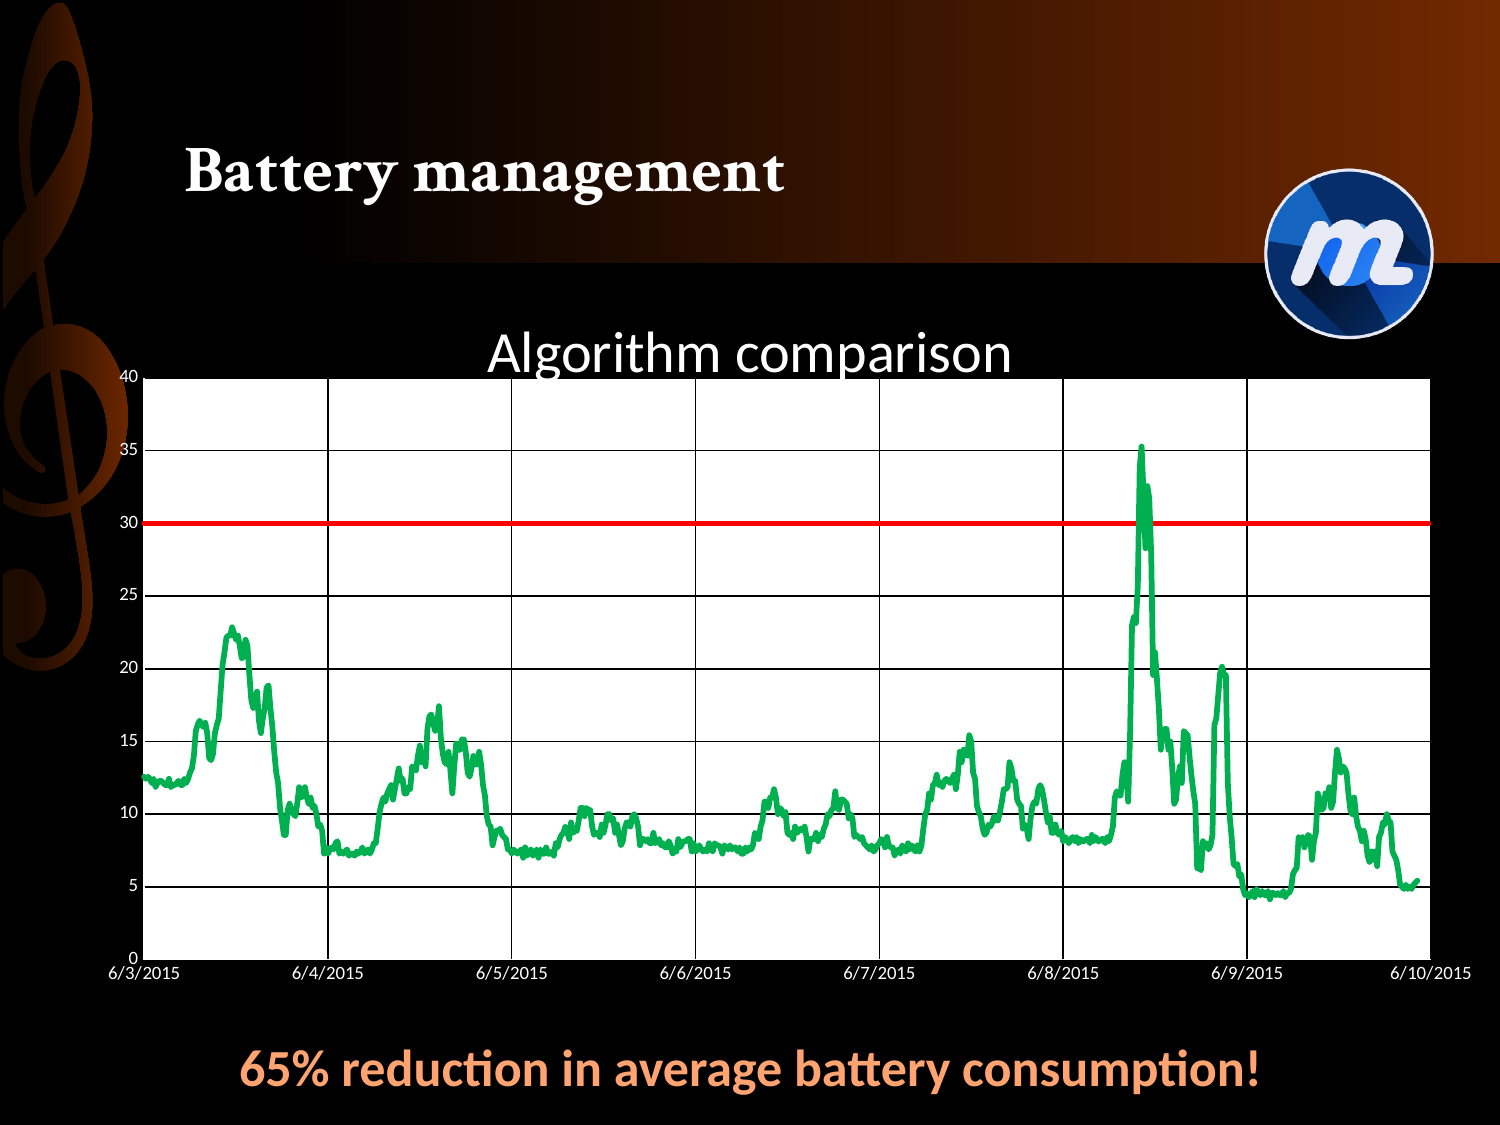

Battery management
Algorithm comparison

### Chart

| Category | After |  |
|---|---|---|
65% reduction in average battery consumption!